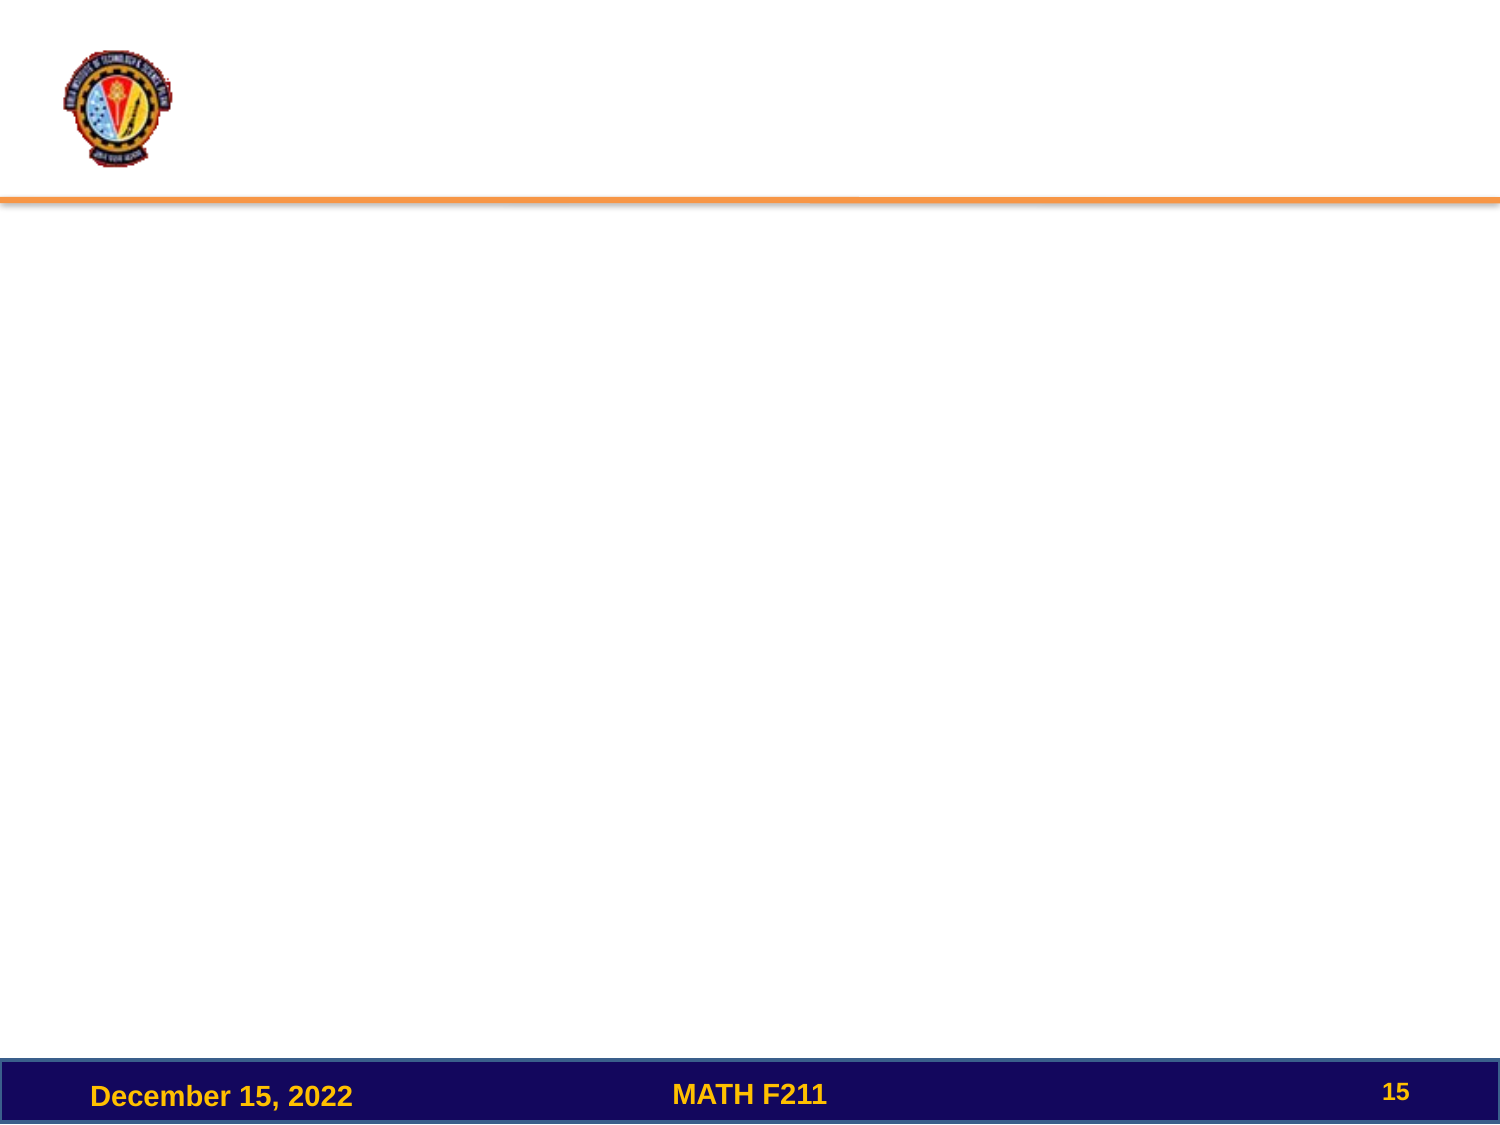

#

15
MATH F211
December 15, 2022